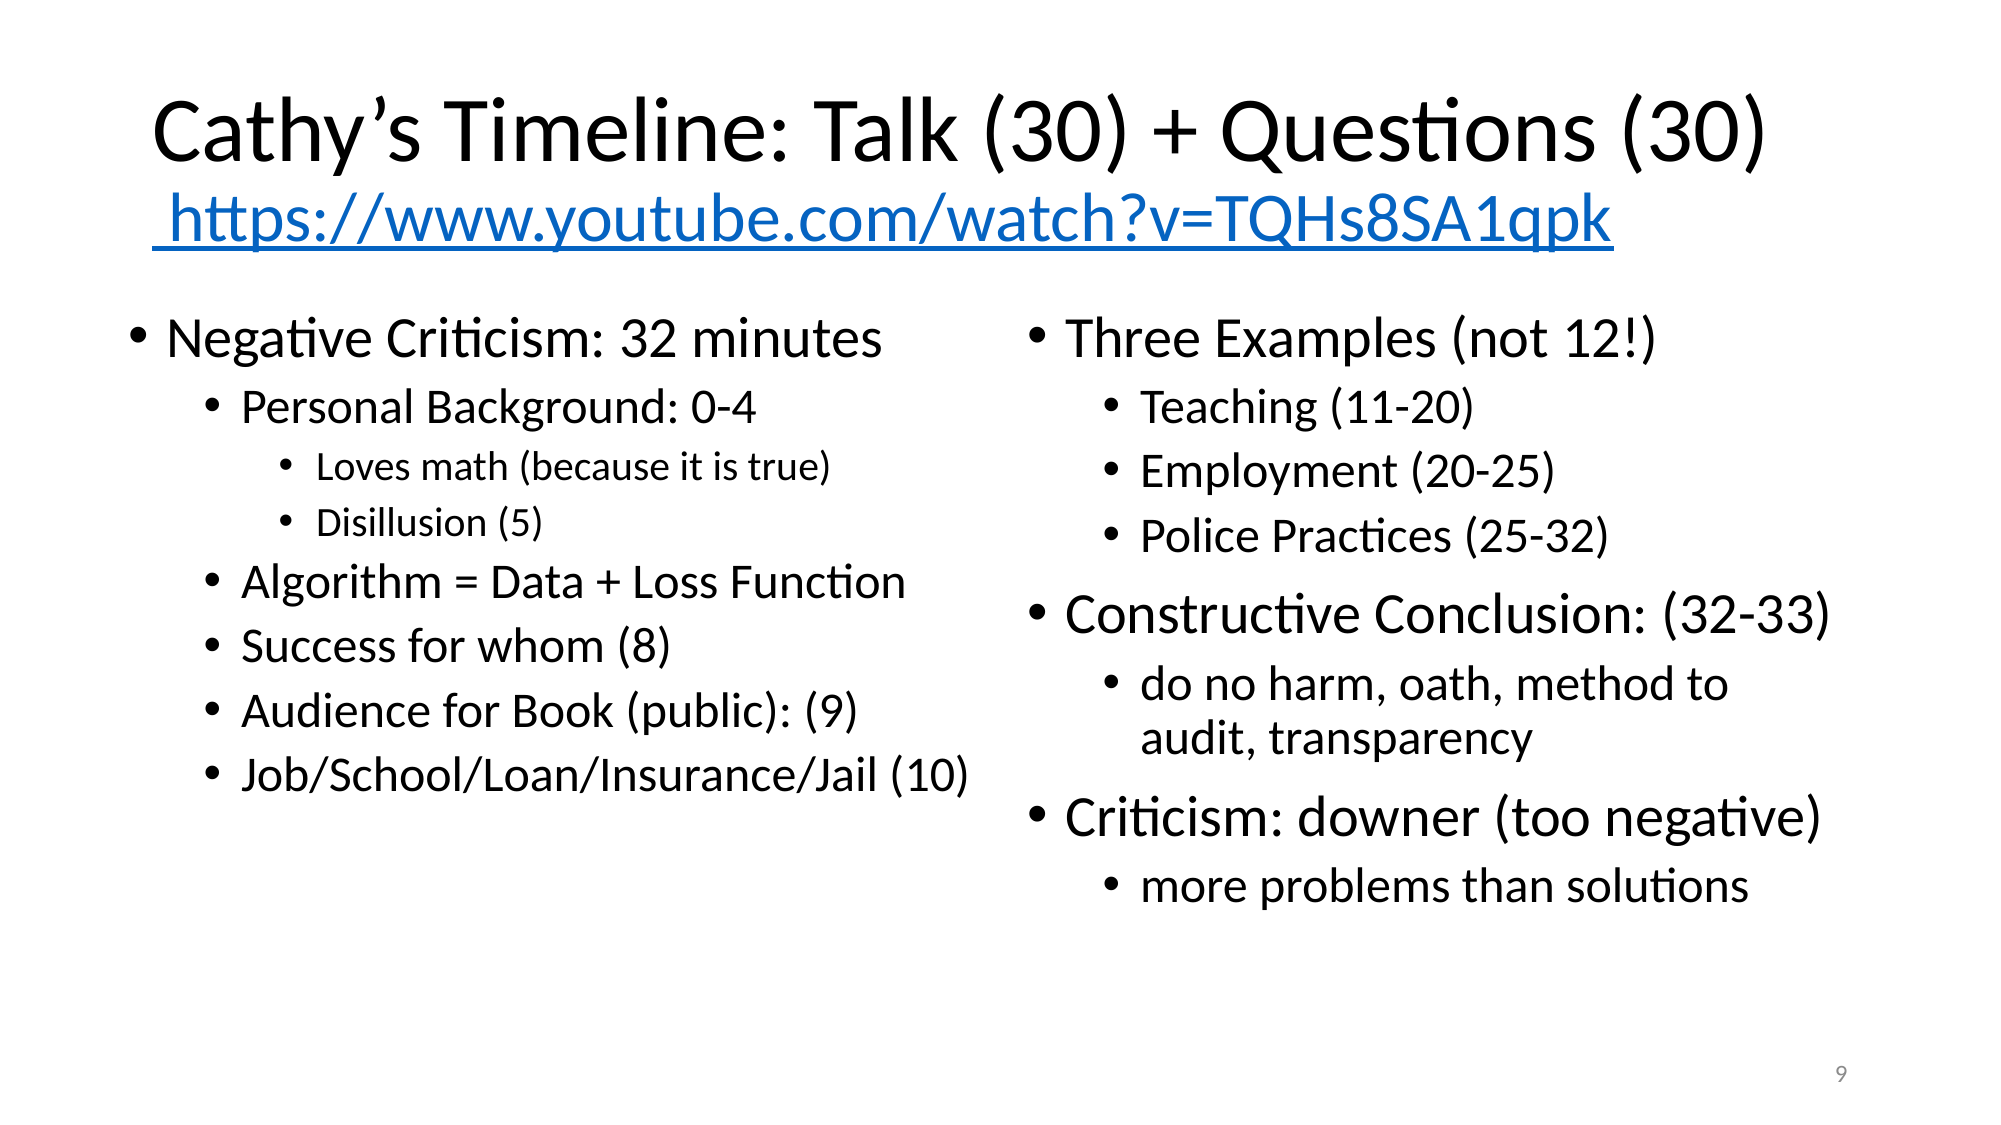

# Cathy’s Timeline: Talk (30) + Questions (30) https://www.youtube.com/watch?v=TQHs8SA1qpk
Negative Criticism: 32 minutes
Personal Background: 0-4
Loves math (because it is true)
Disillusion (5)
Algorithm = Data + Loss Function
Success for whom (8)
Audience for Book (public): (9)
Job/School/Loan/Insurance/Jail (10)

Three Examples (not 12!)
Teaching (11-20)
Employment (20-25)
Police Practices (25-32)
Constructive Conclusion: (32-33)
do no harm, oath, method to audit, transparency
Criticism: downer (too negative)
more problems than solutions
9